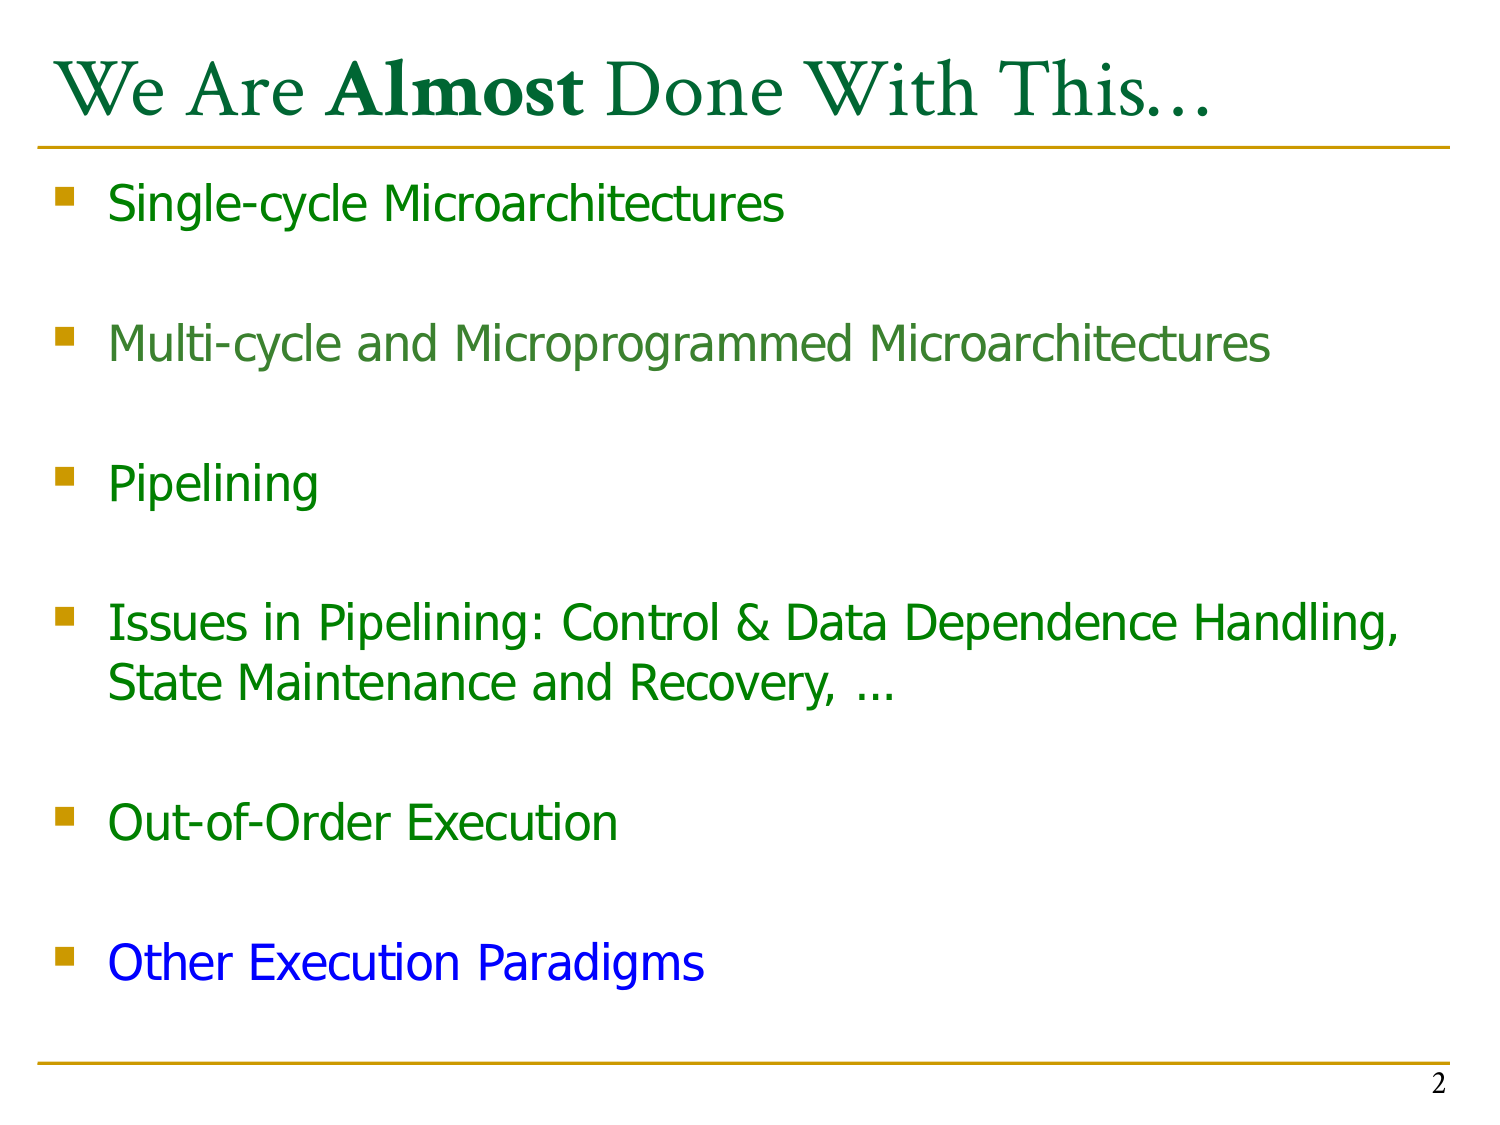

# We Are Almost Done With This…
Single-cycle Microarchitectures

Multi-cycle and Microprogrammed Microarchitectures

Pipelining

Issues in Pipelining: Control & Data Dependence Handling, State Maintenance and Recovery, …

Out-of-Order Execution

Other Execution Paradigms

2